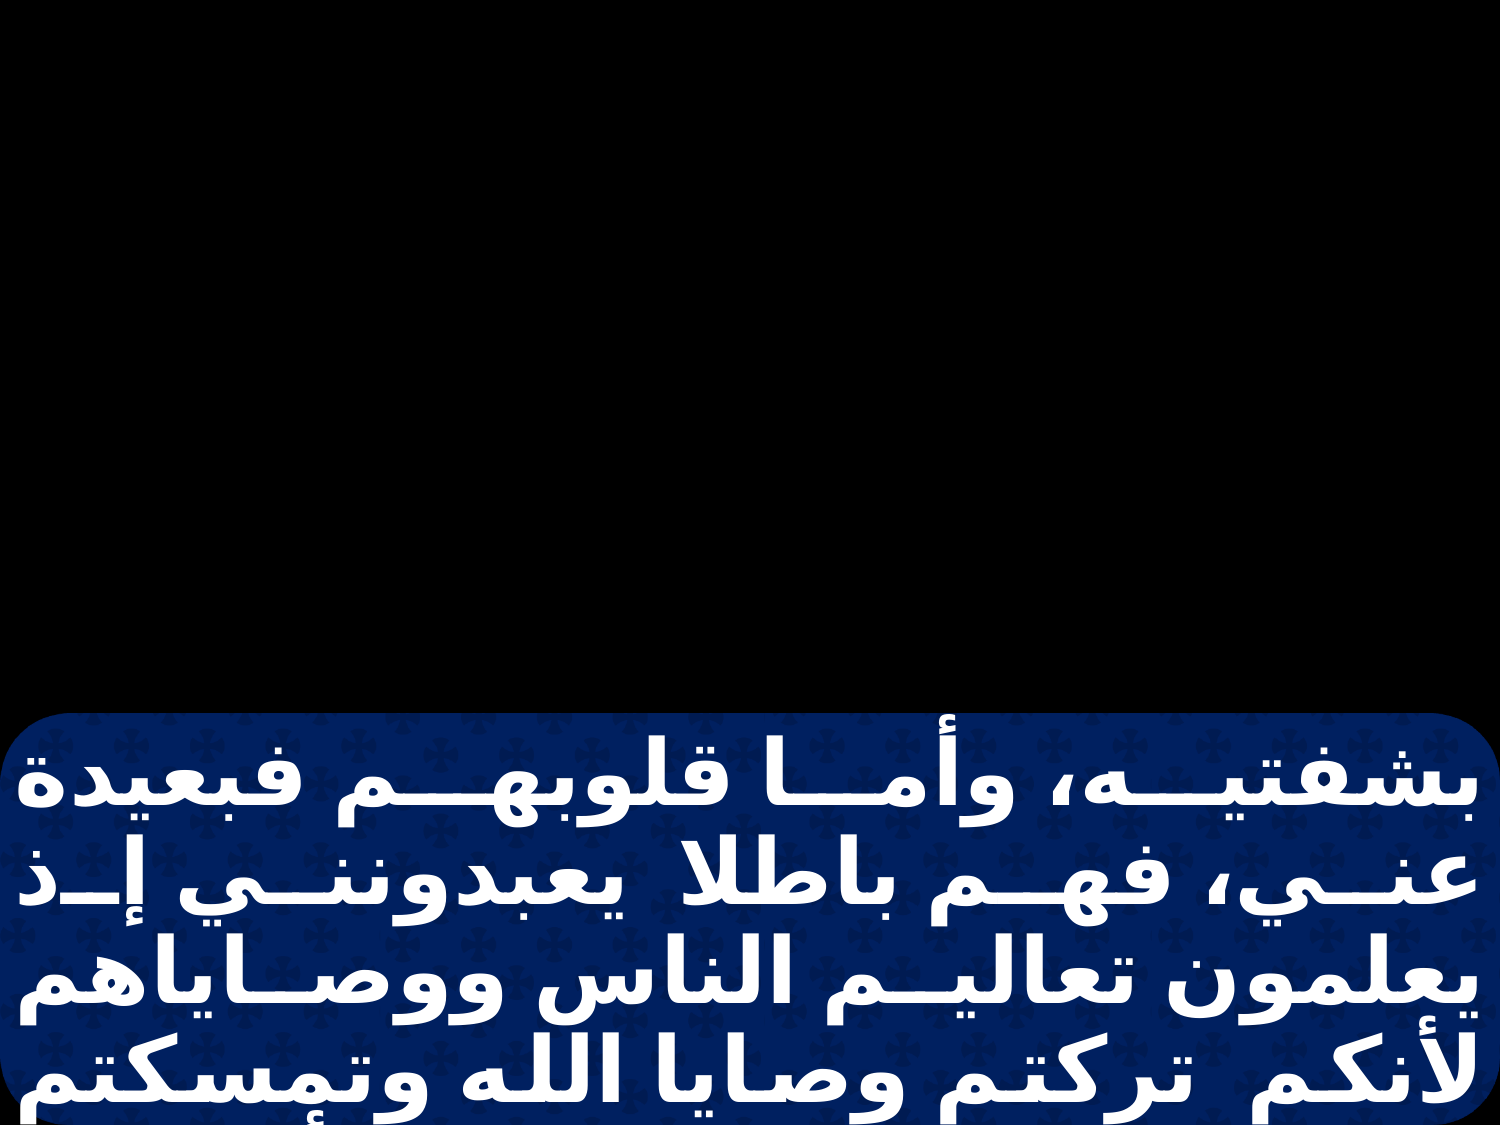

بشفتيه، وأما قلوبهم فبعيدة عني، فهم باطلا  يعبدونني إذ يعلمون تعاليم الناس ووصاياهم لأنكم  تركتم وصايا الله وتمسكتم بسنة الناس: من غسل  أباريق وكؤوس، وأشياء أخرى كثيرة، أمثال هذه